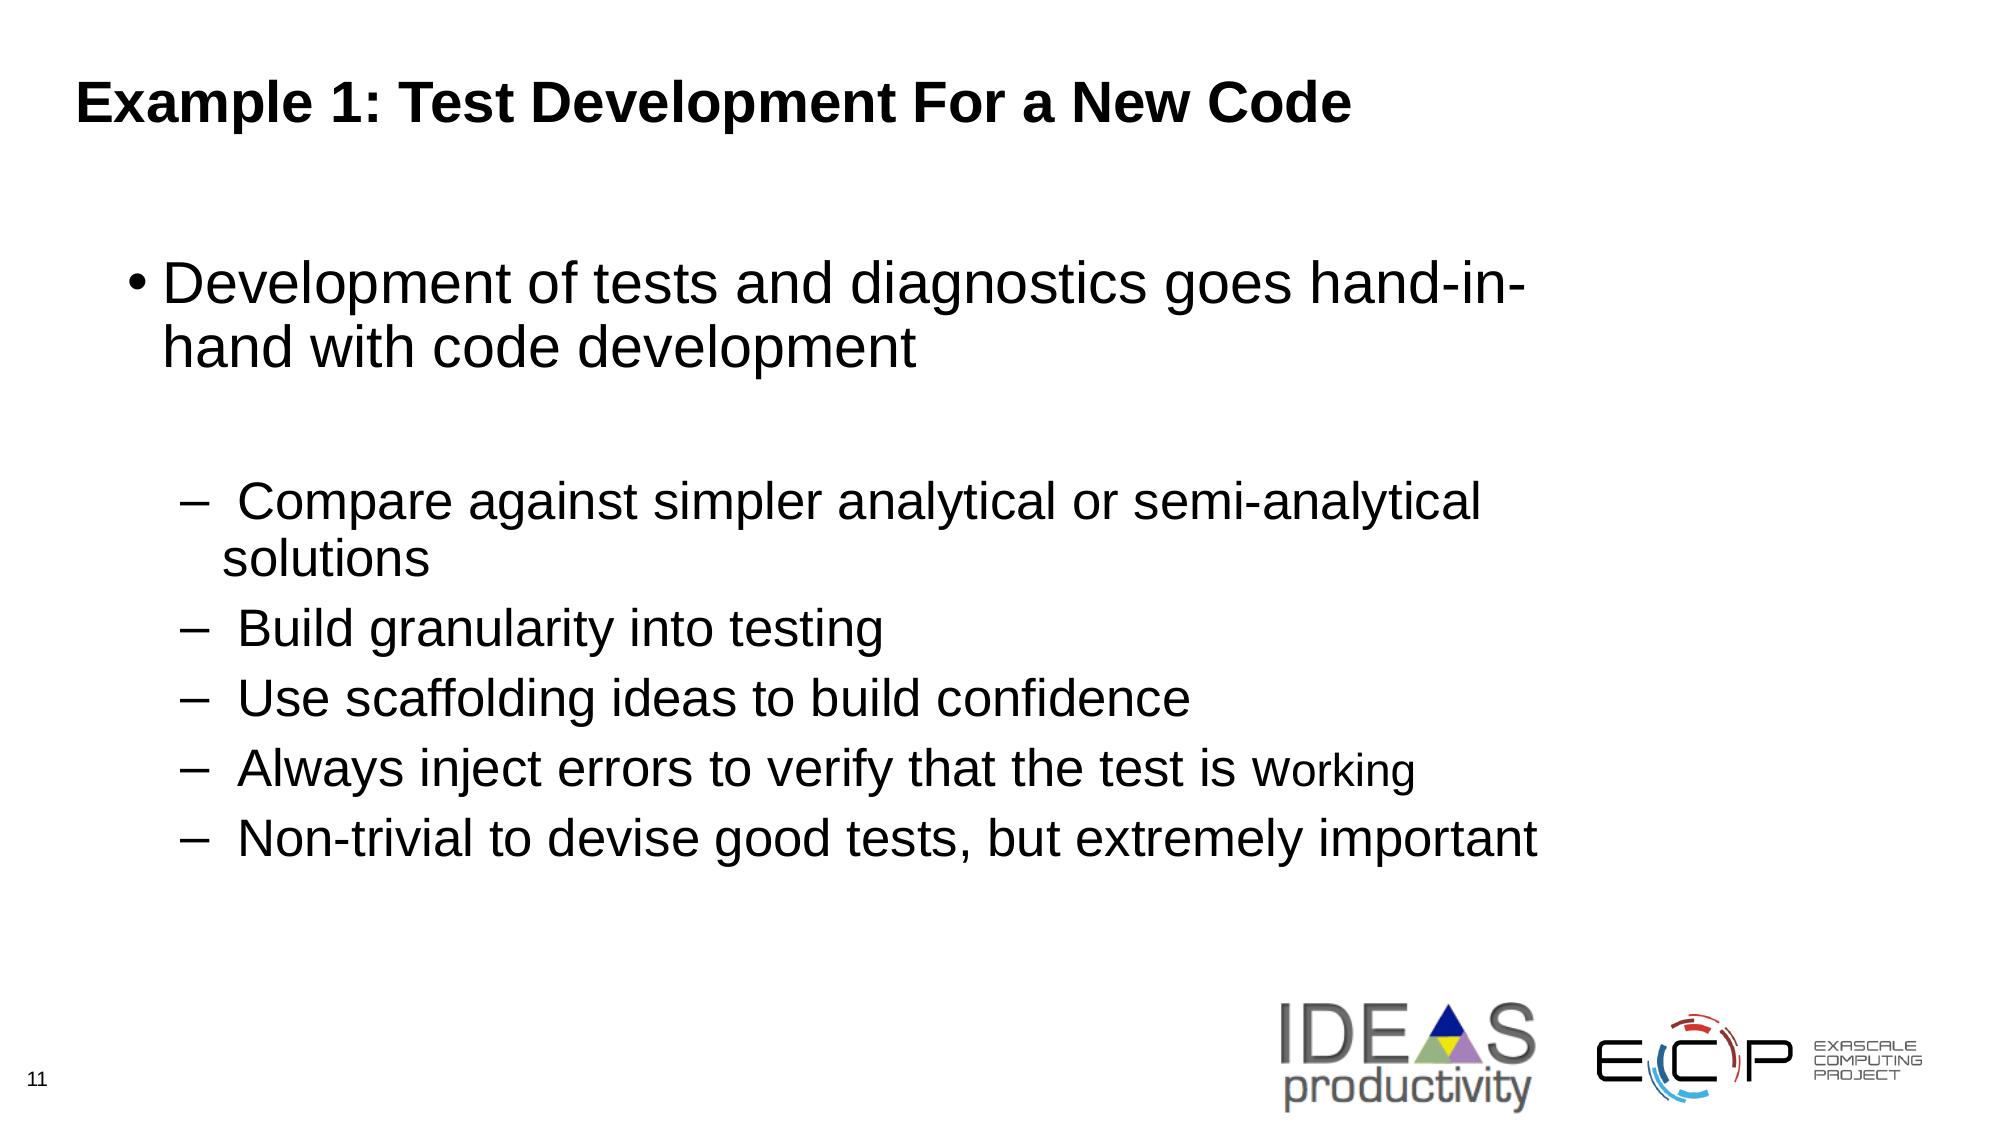

# Example 1: Test Development For a New Code
Development of tests and diagnostics goes hand-in-hand with code development

 Compare against simpler analytical or semi-analytical solutions
 Build granularity into testing
 Use scaffolding ideas to build confidence
 Always inject errors to verify that the test is working
 Non-trivial to devise good tests, but extremely important